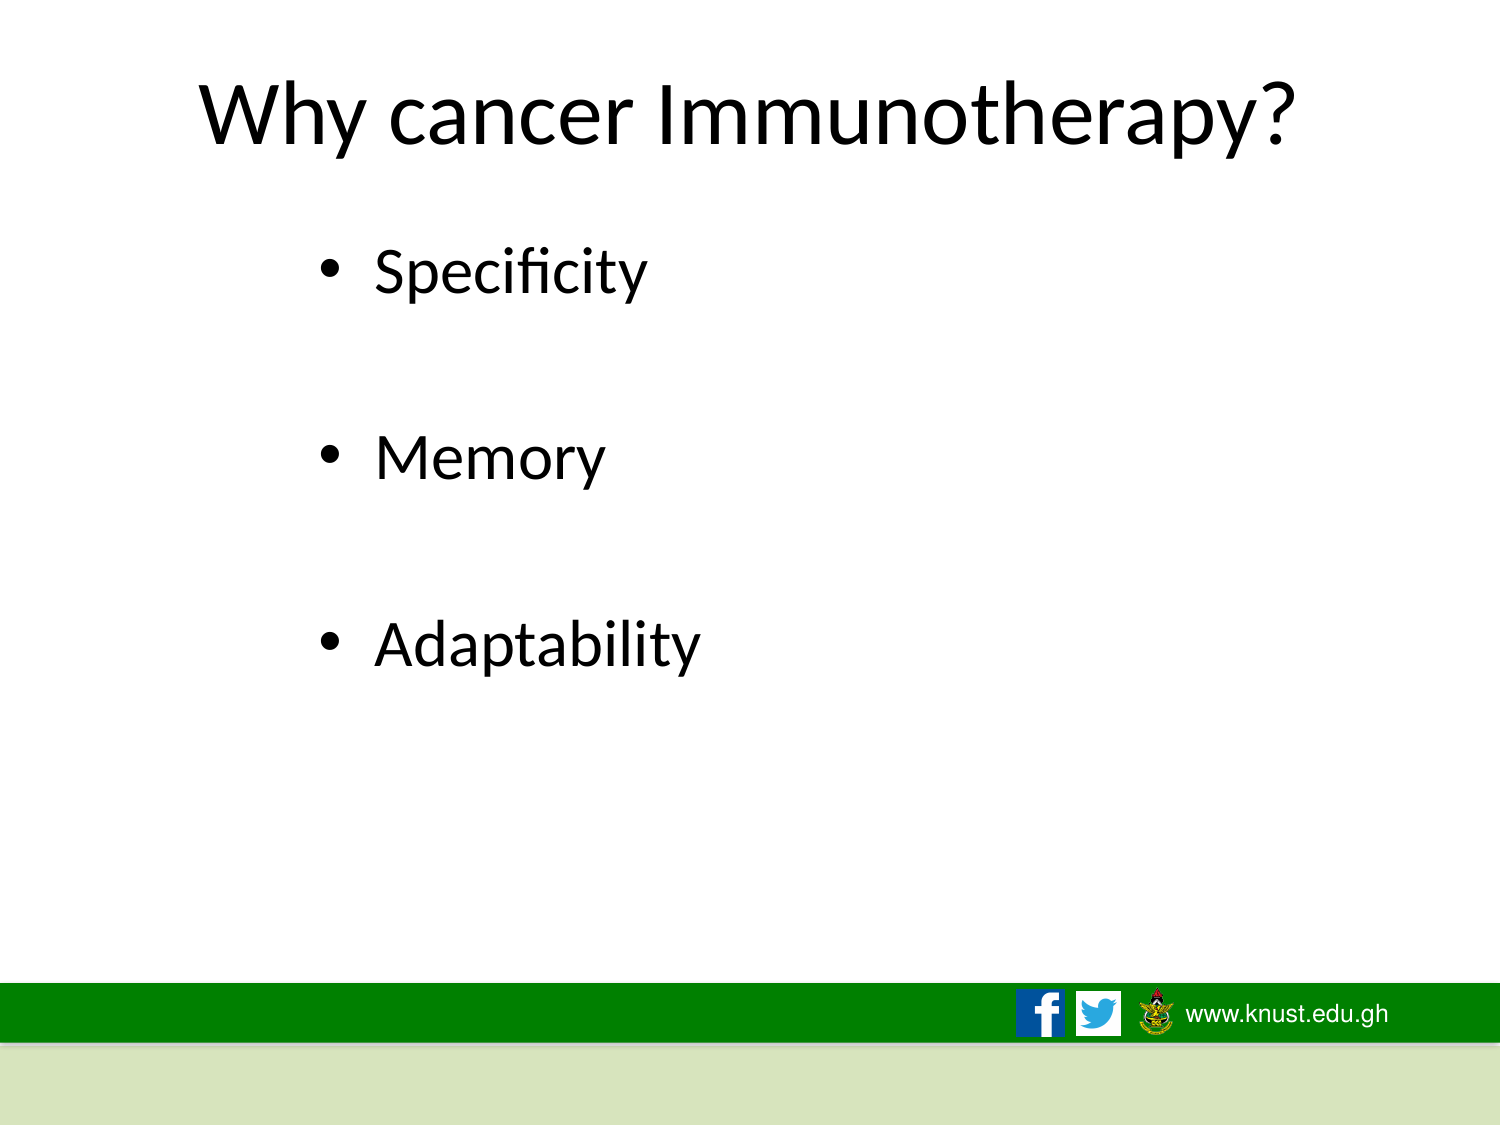

# Why cancer Immunotherapy?
Specificity

Memory

Adaptability
11